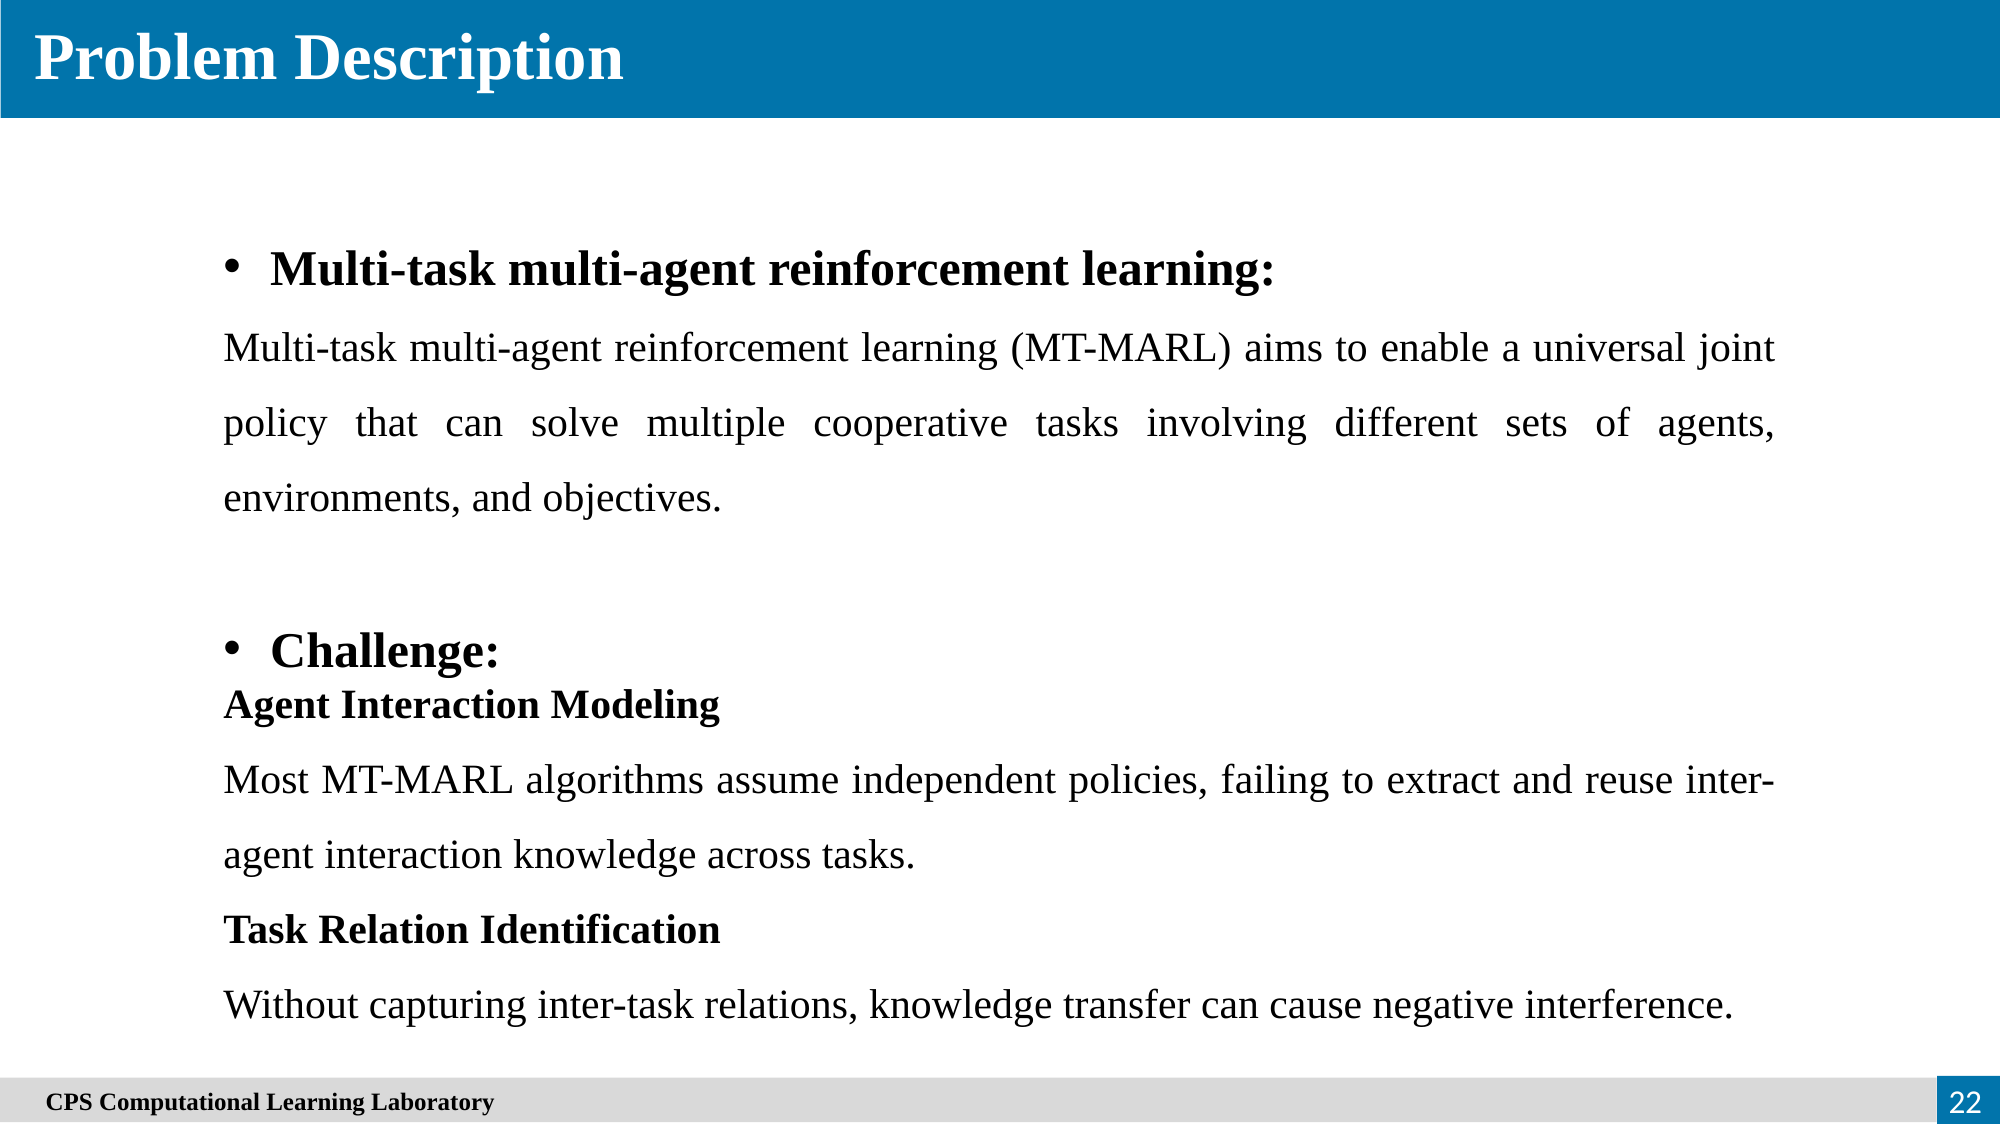

Problem Description
Multi-task multi-agent reinforcement learning:
Multi-task multi-agent reinforcement learning (MT-MARL) aims to enable a universal joint policy that can solve multiple cooperative tasks involving different sets of agents, environments, and objectives.
Challenge:
Agent Interaction Modeling
Most MT-MARL algorithms assume independent policies, failing to extract and reuse inter-agent interaction knowledge across tasks.
Task Relation Identification
Without capturing inter-task relations, knowledge transfer can cause negative interference.
22
　CPS Computational Learning Laboratory